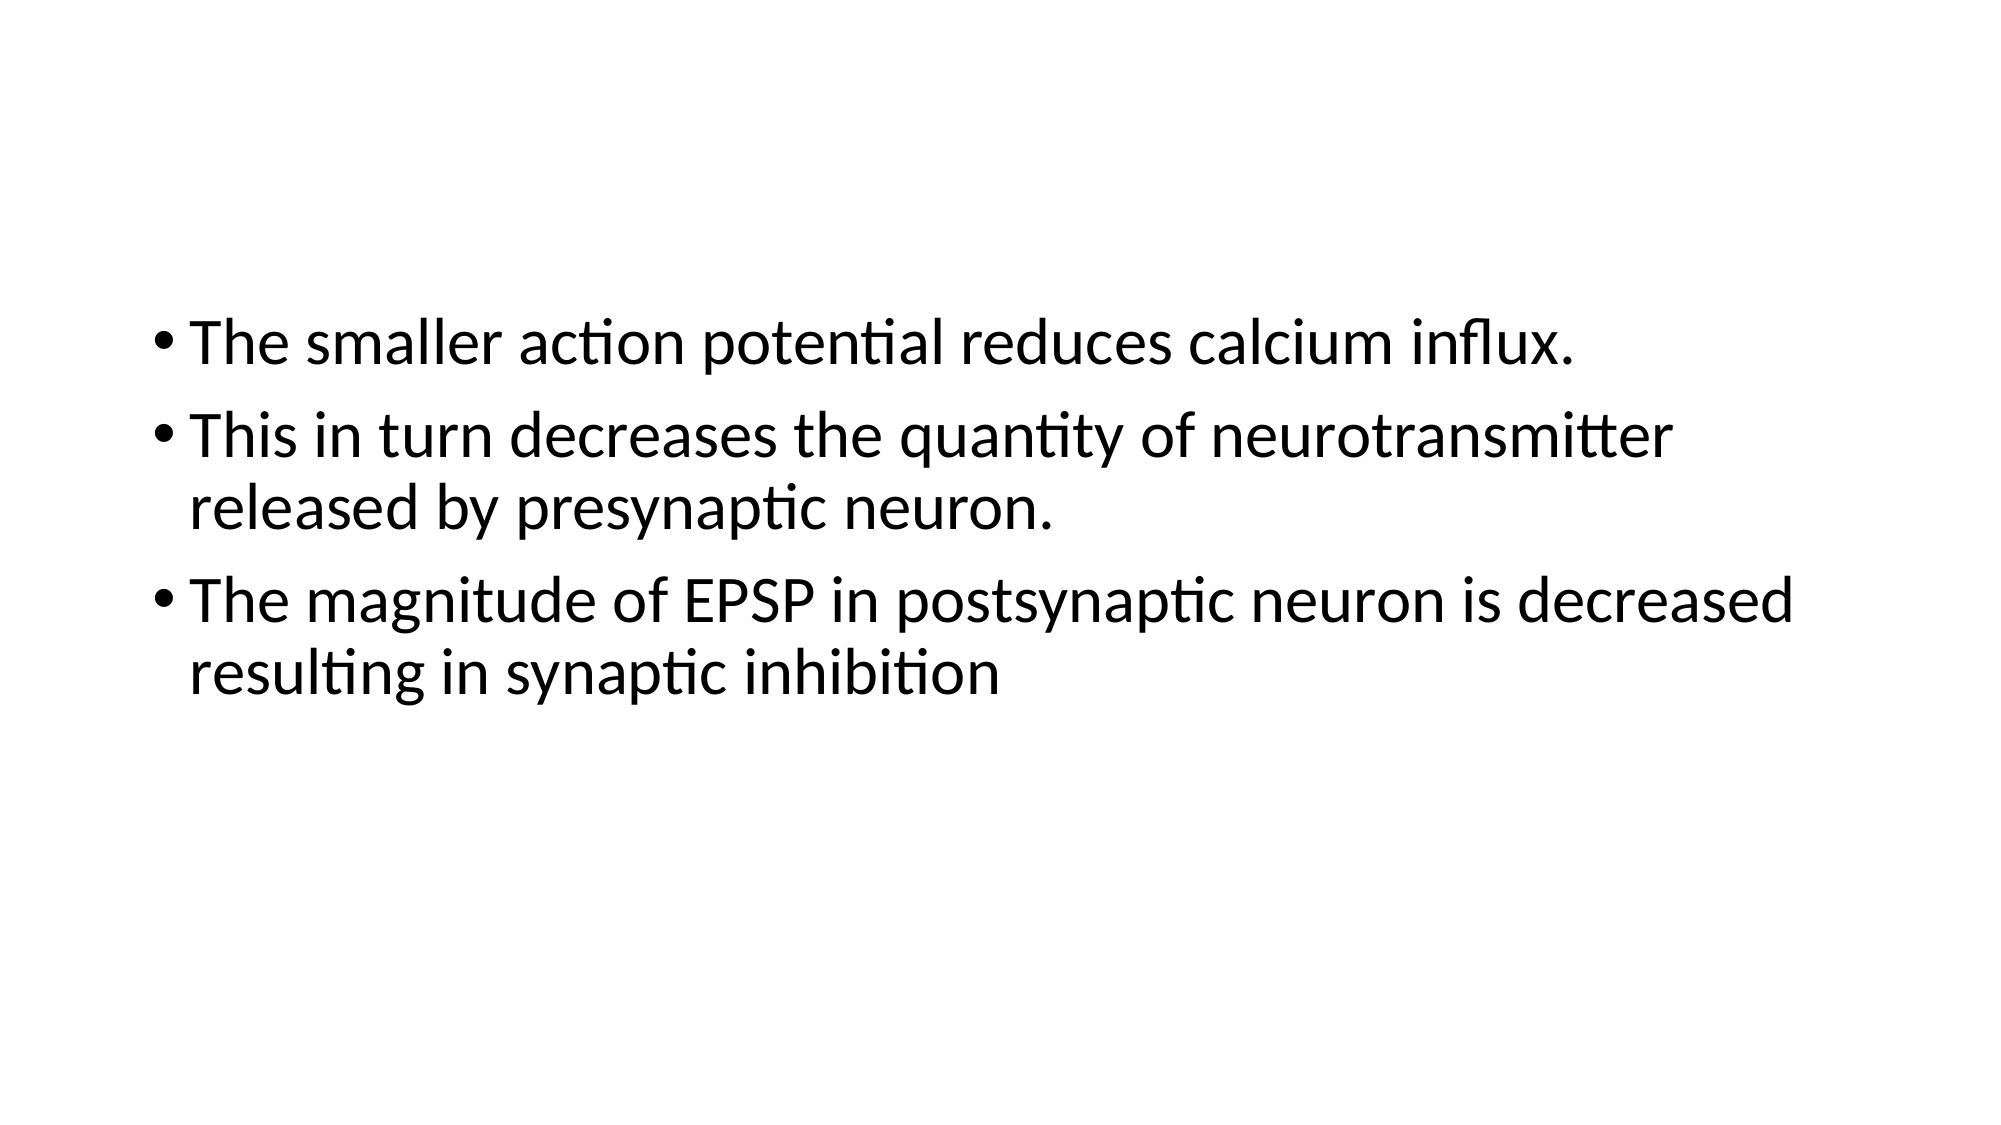

#
The smaller action potential reduces calcium influx.
This in turn decreases the quantity of neurotransmitter released by presynaptic neuron.
The magnitude of EPSP in postsynaptic neuron is decreased resulting in synaptic inhibition